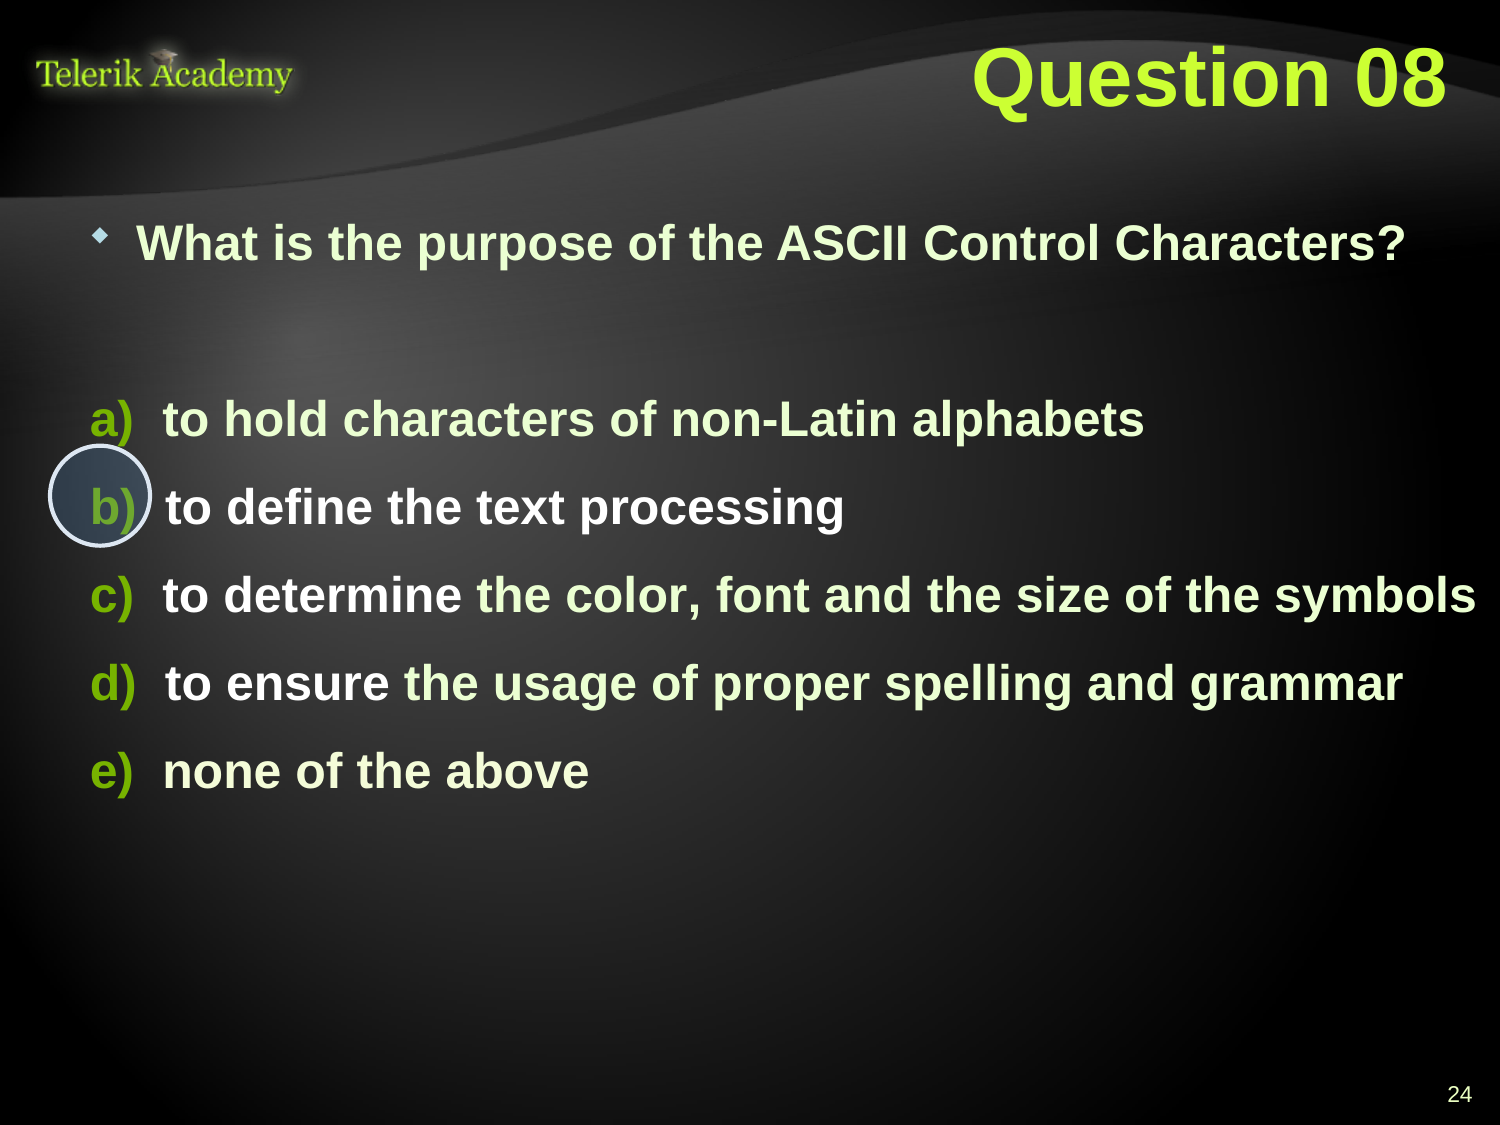

# Question 08
What is the purpose of the ASCII Control Characters?

а)  to hold characters of non-Latin alphabets
b)  to define the text processing
c)  to determine the color, font and the size of the symbols
d)  to ensure the usage of proper spelling and grammar
e)  none of the above

24